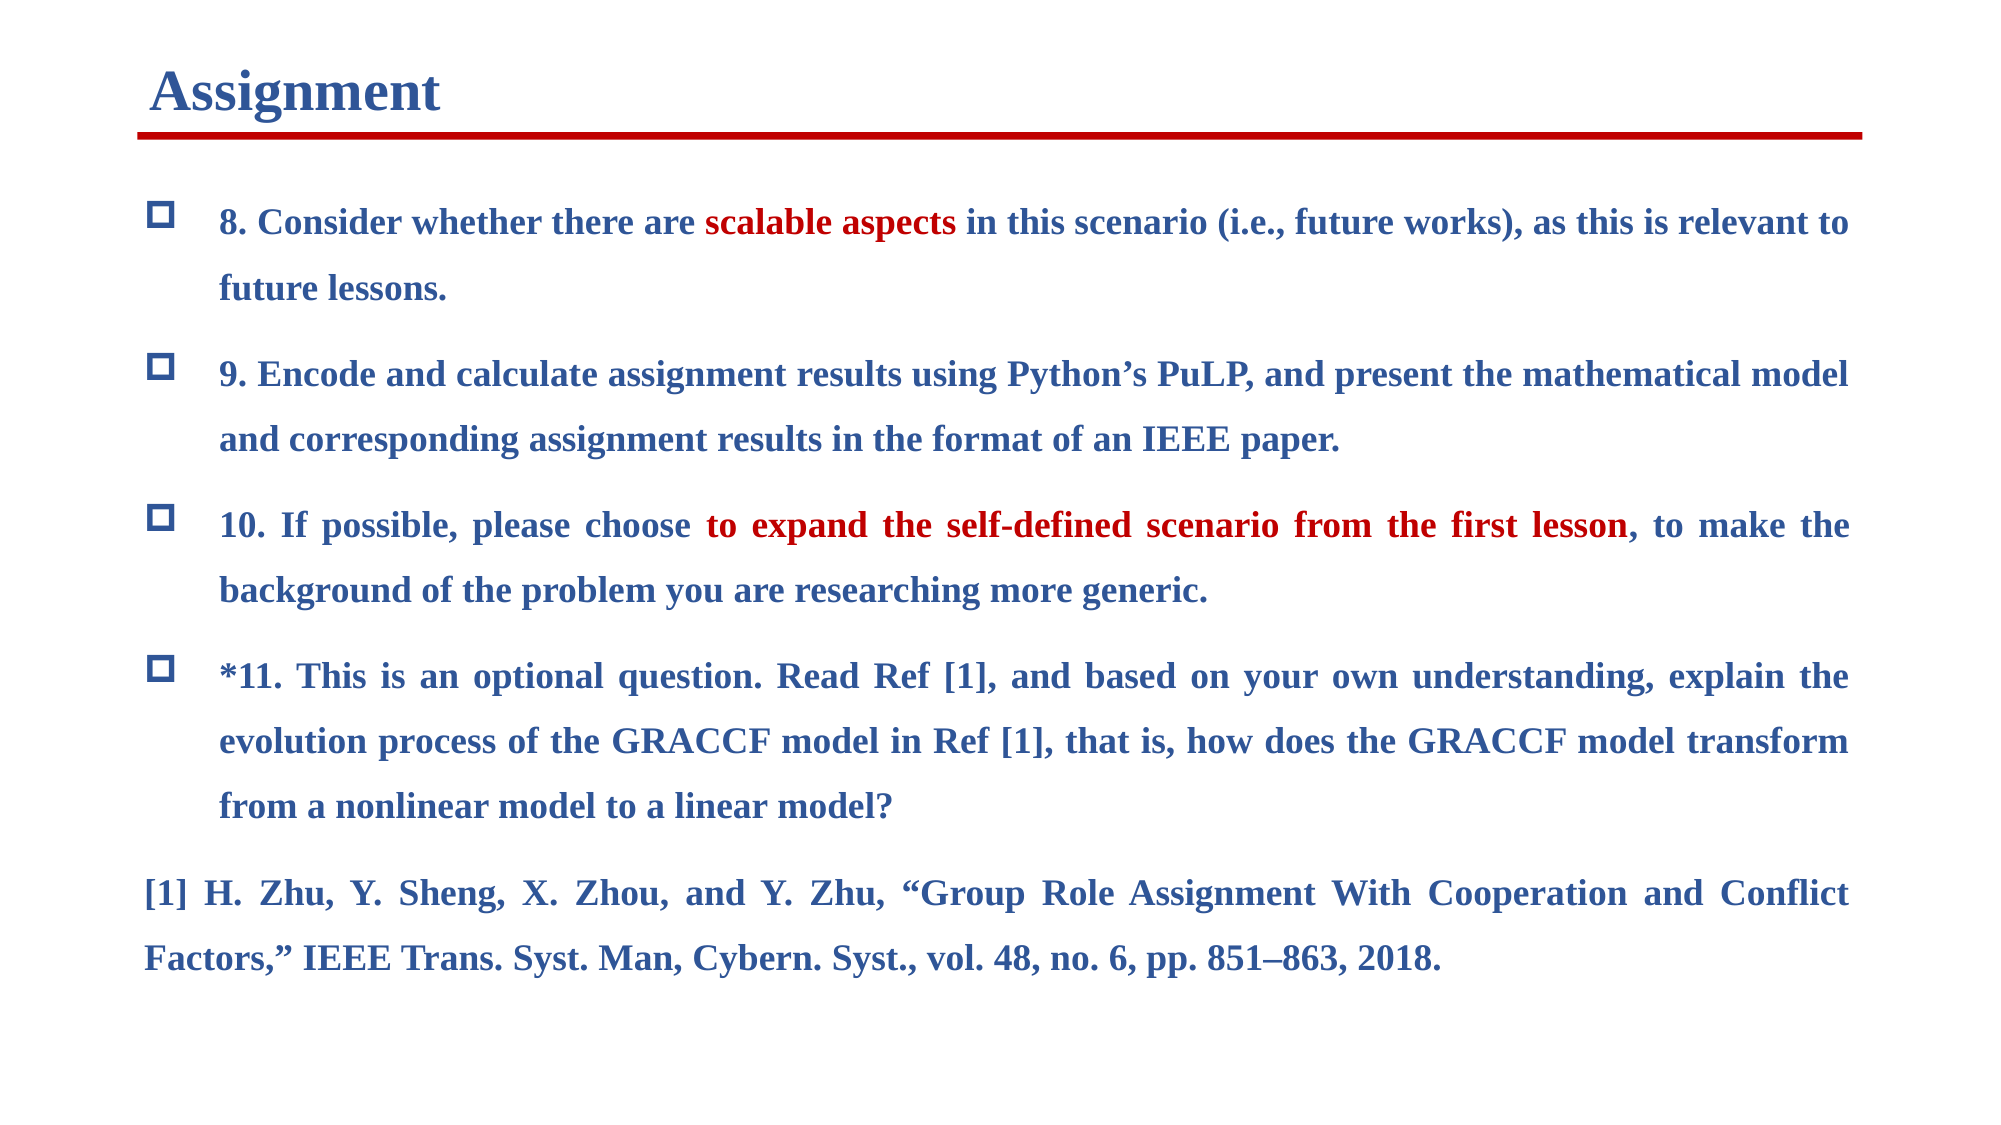

Assignment

8. Consider whether there are scalable aspects in this scenario (i.e., future works), as this is relevant to future lessons.
9. Encode and calculate assignment results using Python’s PuLP, and present the mathematical model and corresponding assignment results in the format of an IEEE paper.
10. If possible, please choose to expand the self-defined scenario from the first lesson, to make the background of the problem you are researching more generic.
*11. This is an optional question. Read Ref [1], and based on your own understanding, explain the evolution process of the GRACCF model in Ref [1], that is, how does the GRACCF model transform from a nonlinear model to a linear model?
[1] H. Zhu, Y. Sheng, X. Zhou, and Y. Zhu, “Group Role Assignment With Cooperation and Conflict Factors,” IEEE Trans. Syst. Man, Cybern. Syst., vol. 48, no. 6, pp. 851–863, 2018.